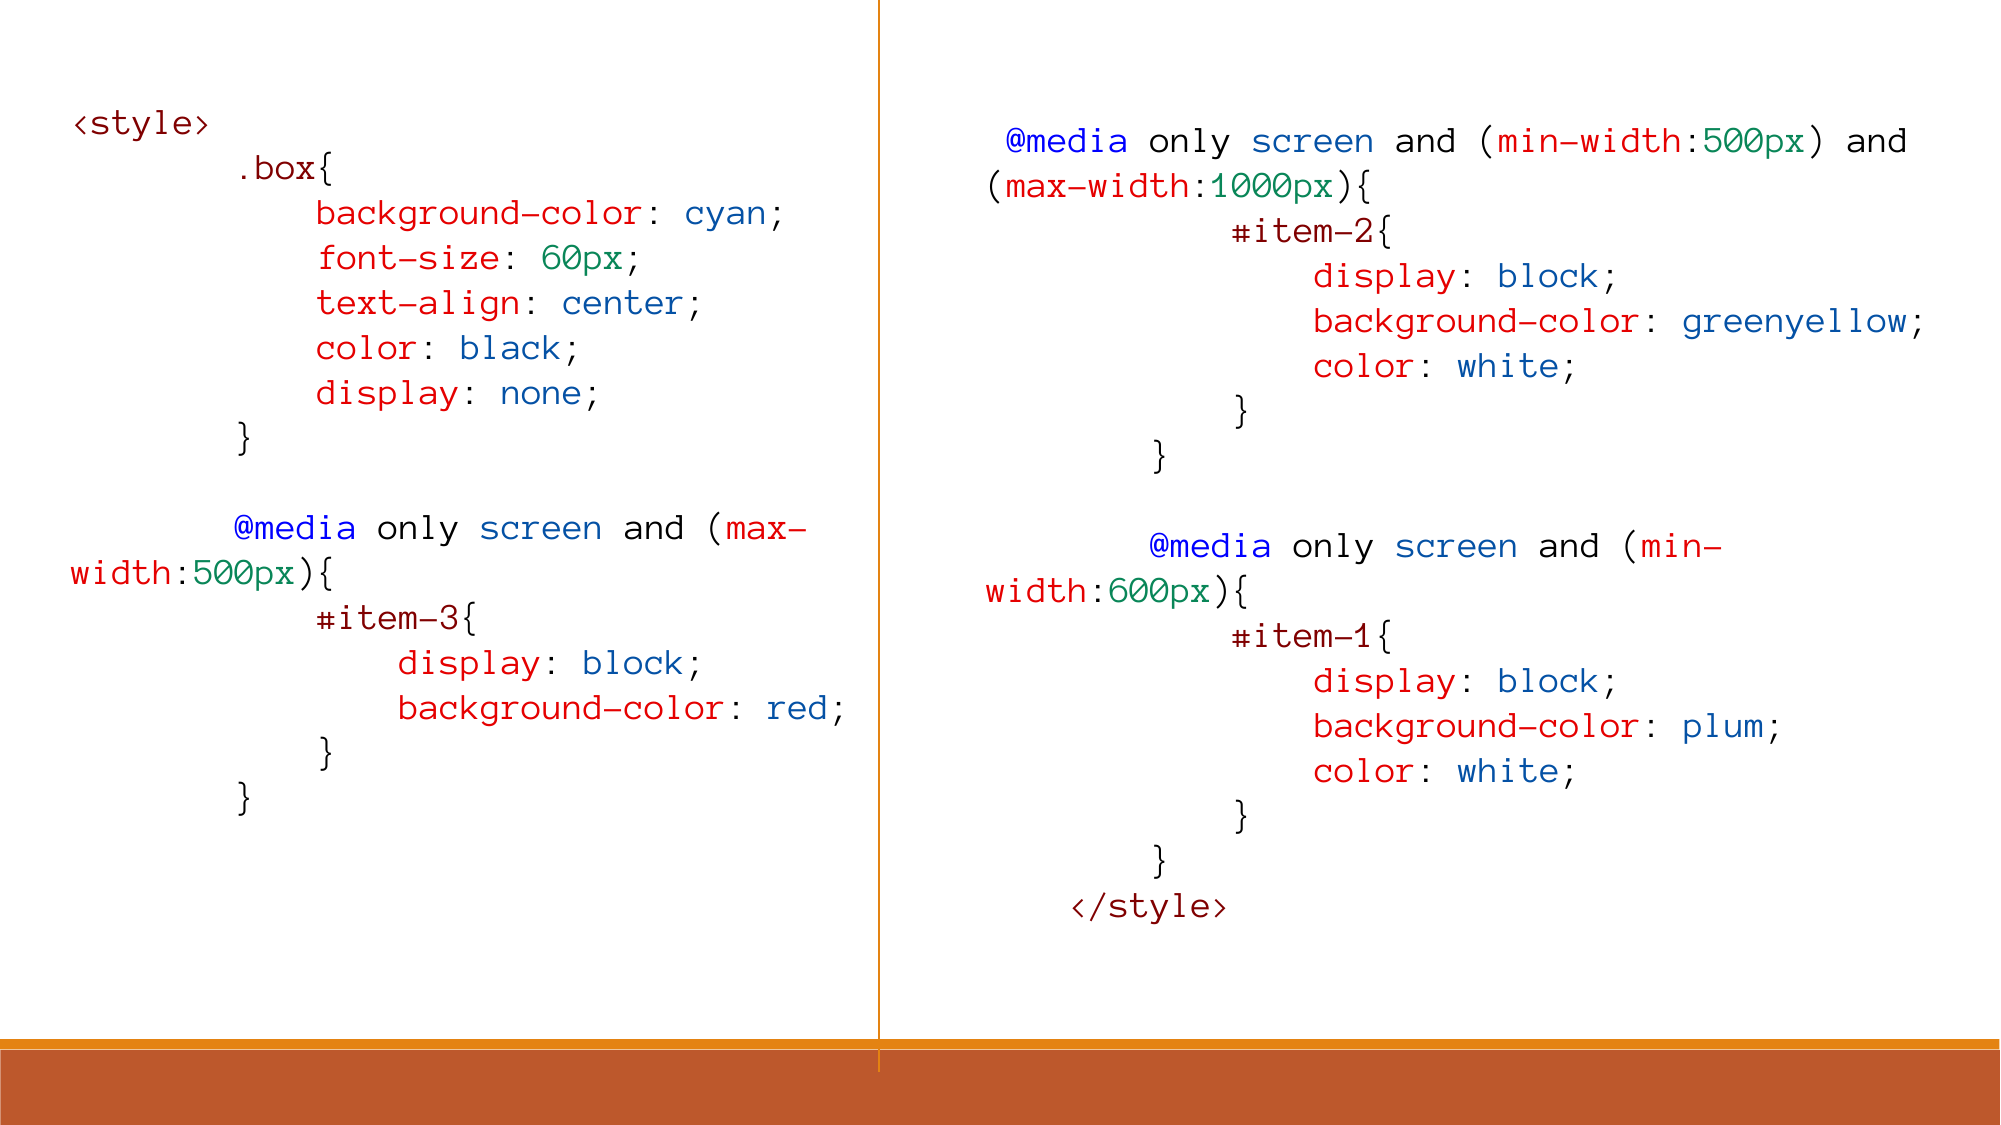

<style>
        .box{
            background-color: cyan;
            font-size: 60px;
            text-align: center;
            color: black;
            display: none;
        }
        @media only screen and (max-width:500px){
            #item-3{
                display: block;
                background-color: red;
            }
        }

 @media only screen and (min-width:500px) and (max-width:1000px){
            #item-2{
                display: block;
                background-color: greenyellow;
                color: white;
            }
        }
        @media only screen and (min-width:600px){
            #item-1{
                display: block;
                background-color: plum;
                color: white;
            }
        }
    </style>